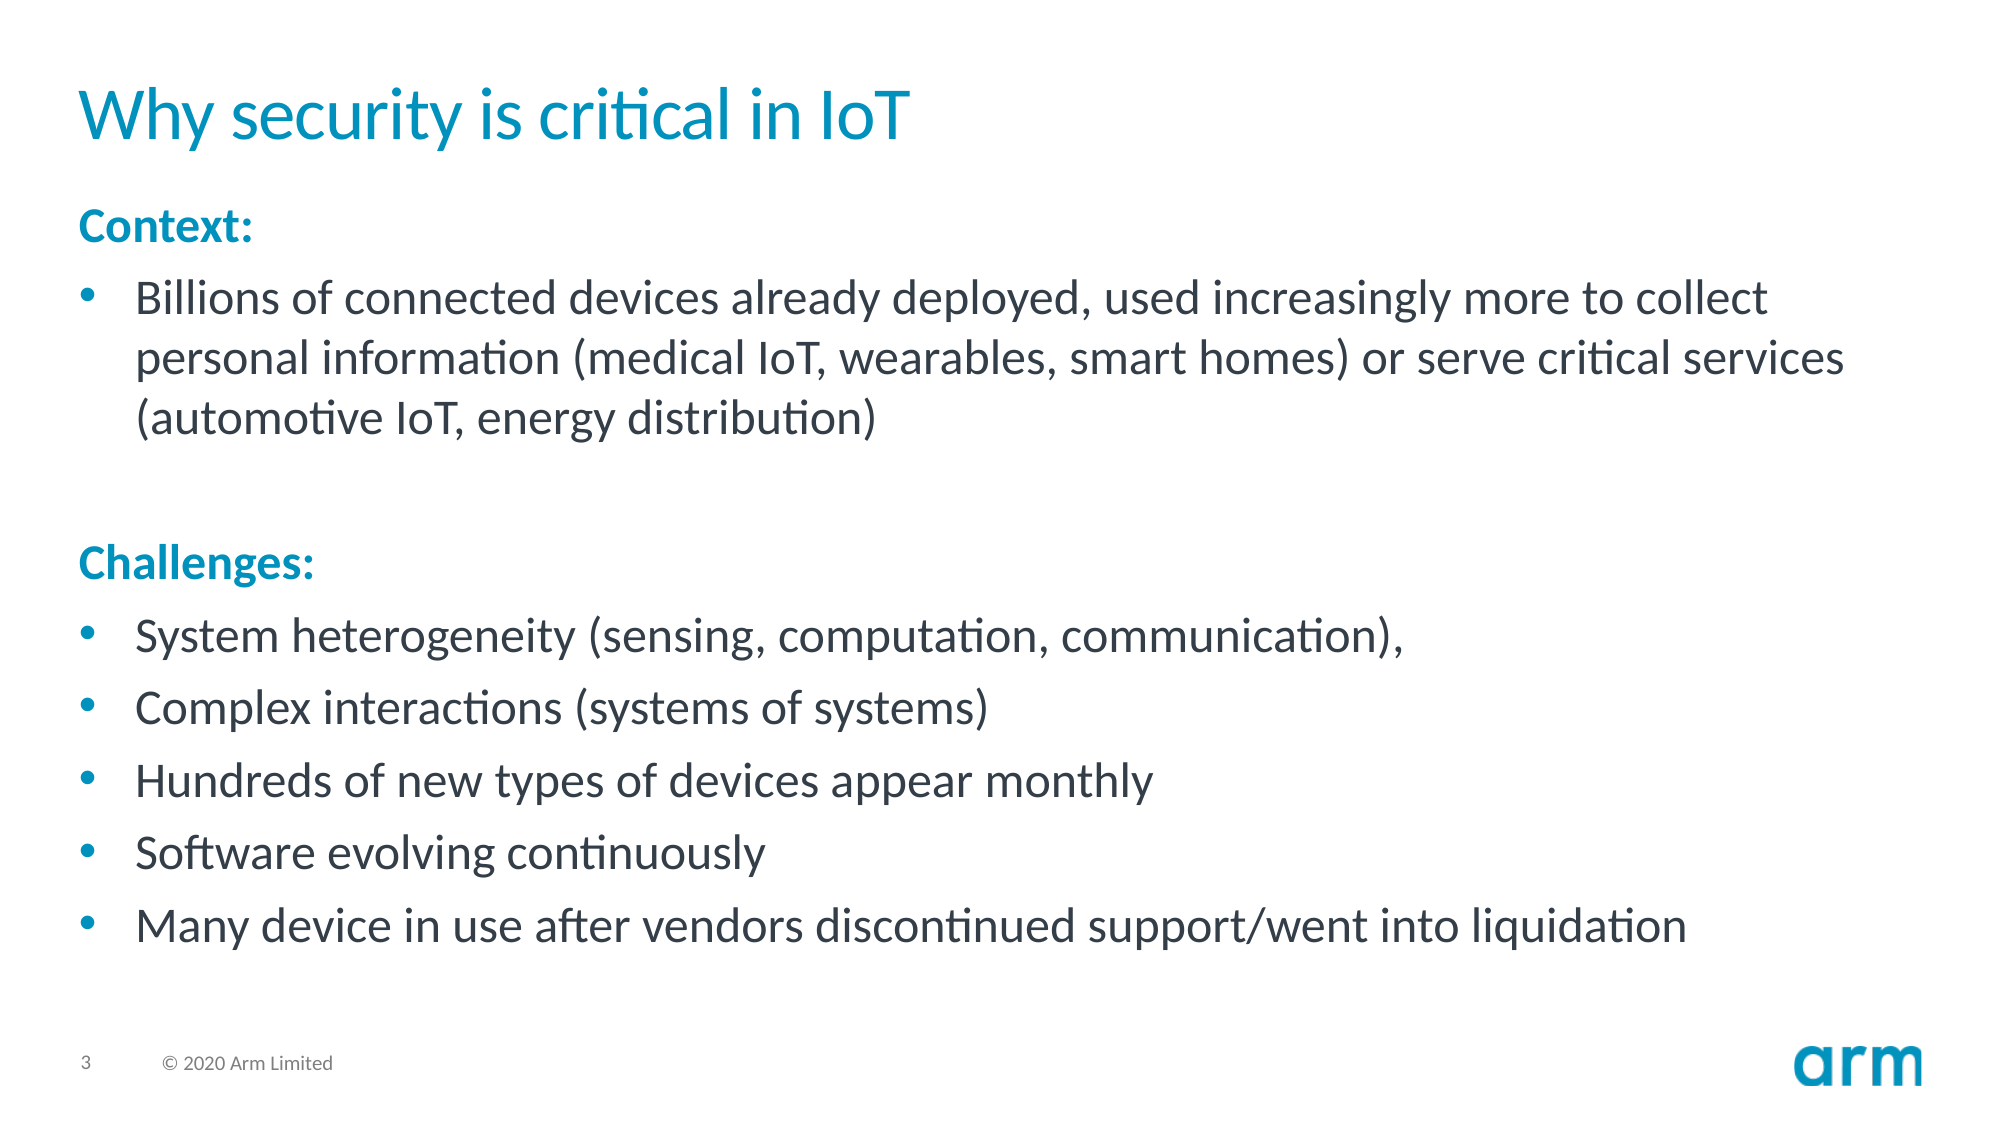

# Why security is critical in IoT
Context:
Billions of connected devices already deployed, used increasingly more to collect personal information (medical IoT, wearables, smart homes) or serve critical services (automotive IoT, energy distribution)

Challenges:
System heterogeneity (sensing, computation, communication),
Complex interactions (systems of systems)
Hundreds of new types of devices appear monthly
Software evolving continuously
Many device in use after vendors discontinued support/went into liquidation